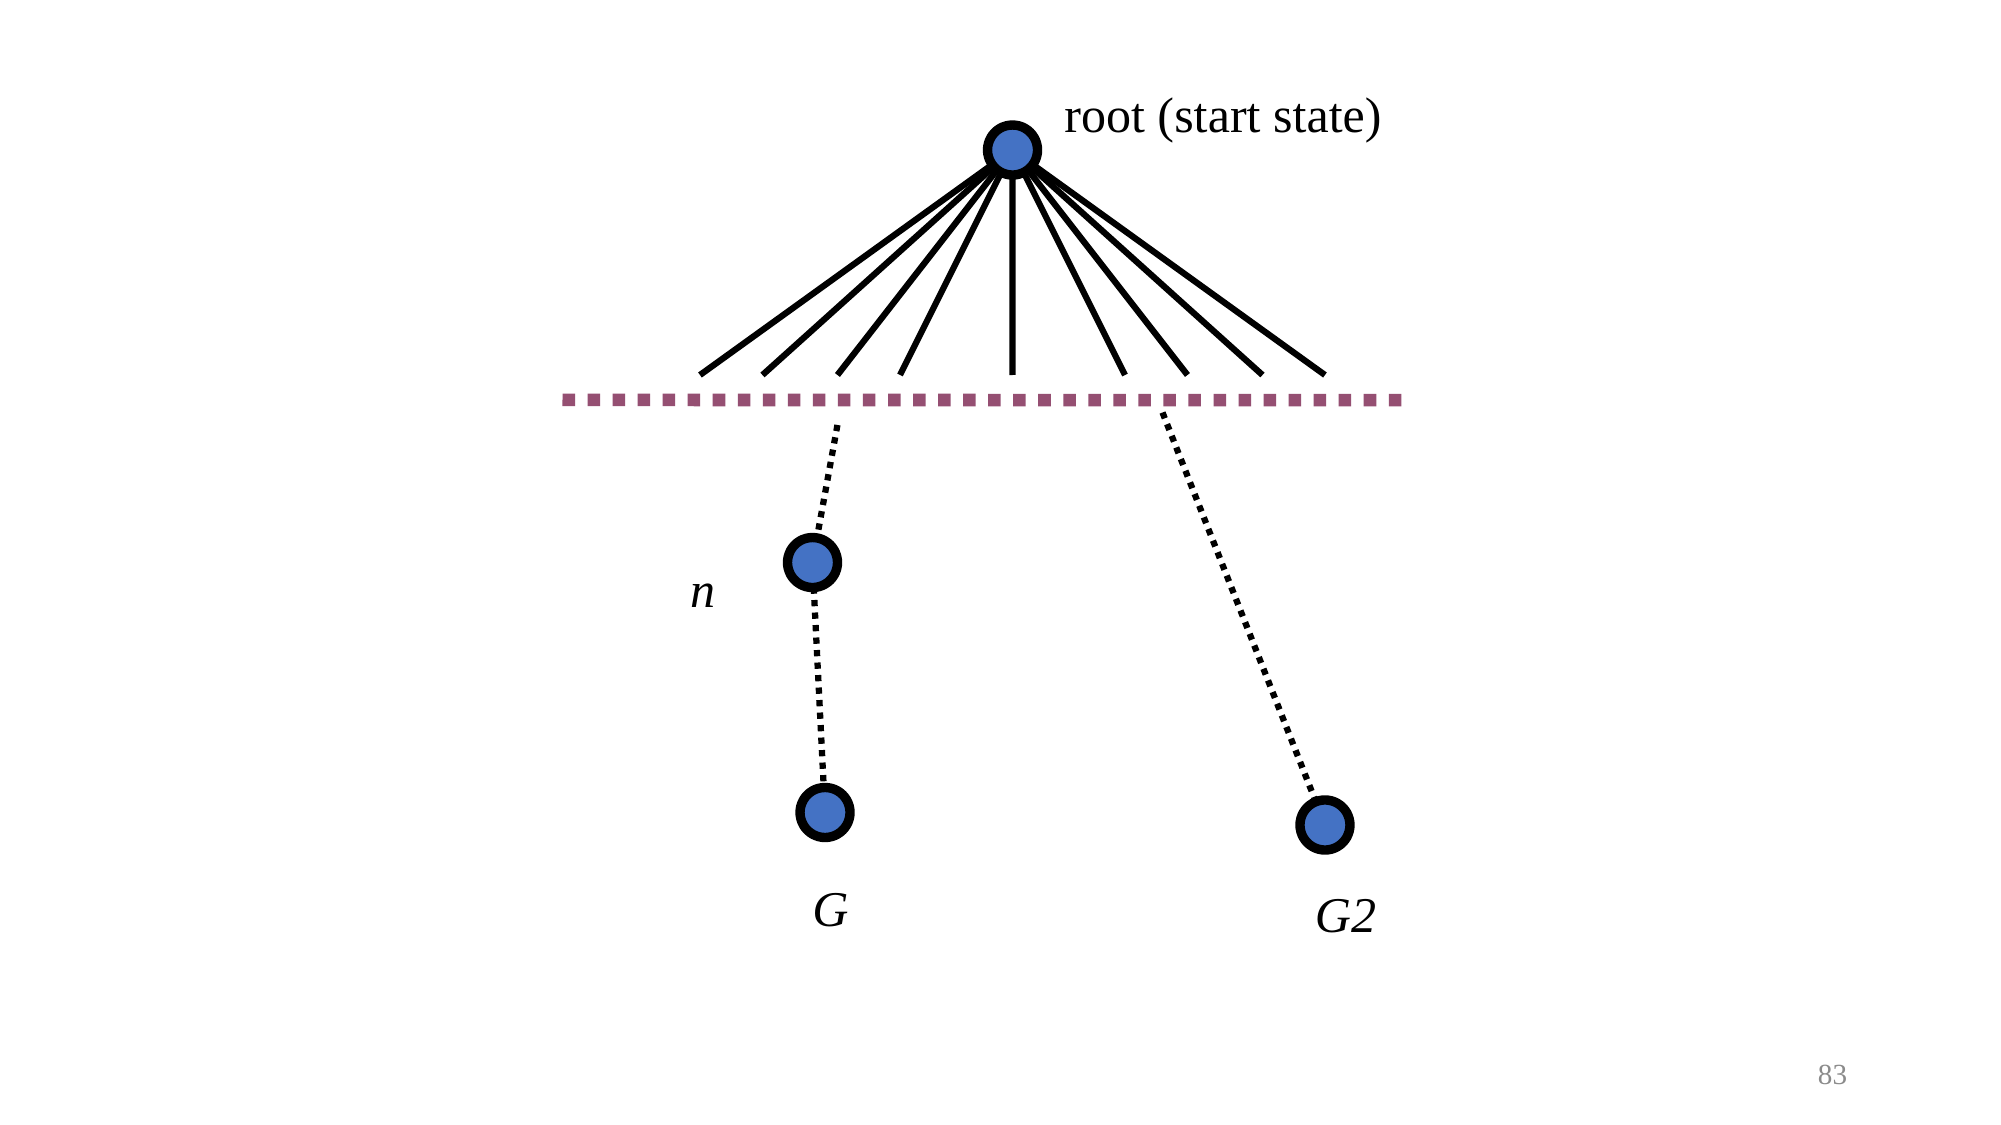

root (start state)

n

G
G2
83